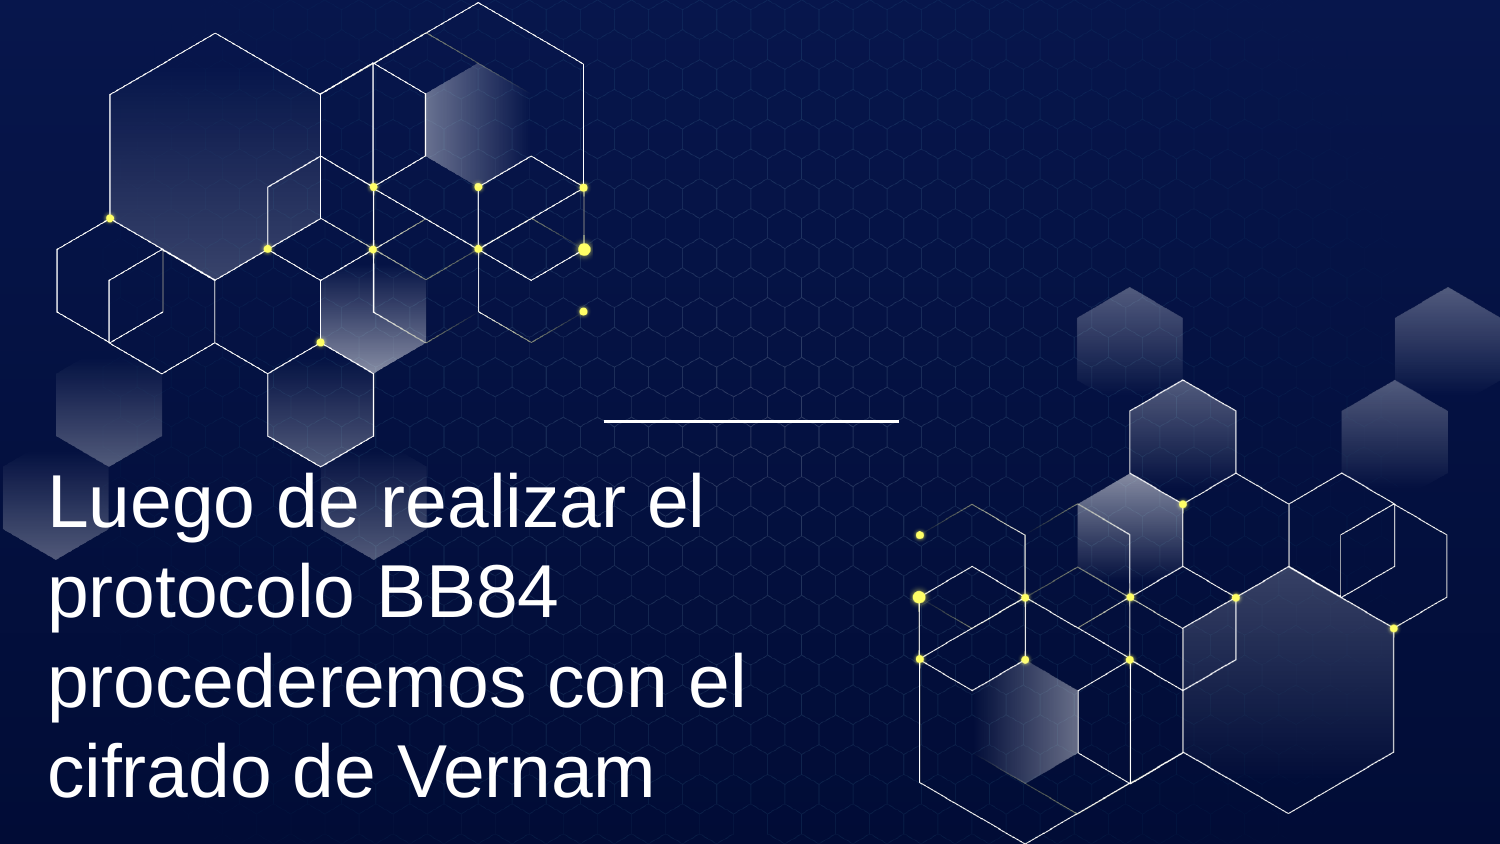

# Luego de realizar el protocolo BB84 procederemos con el cifrado de Vernam